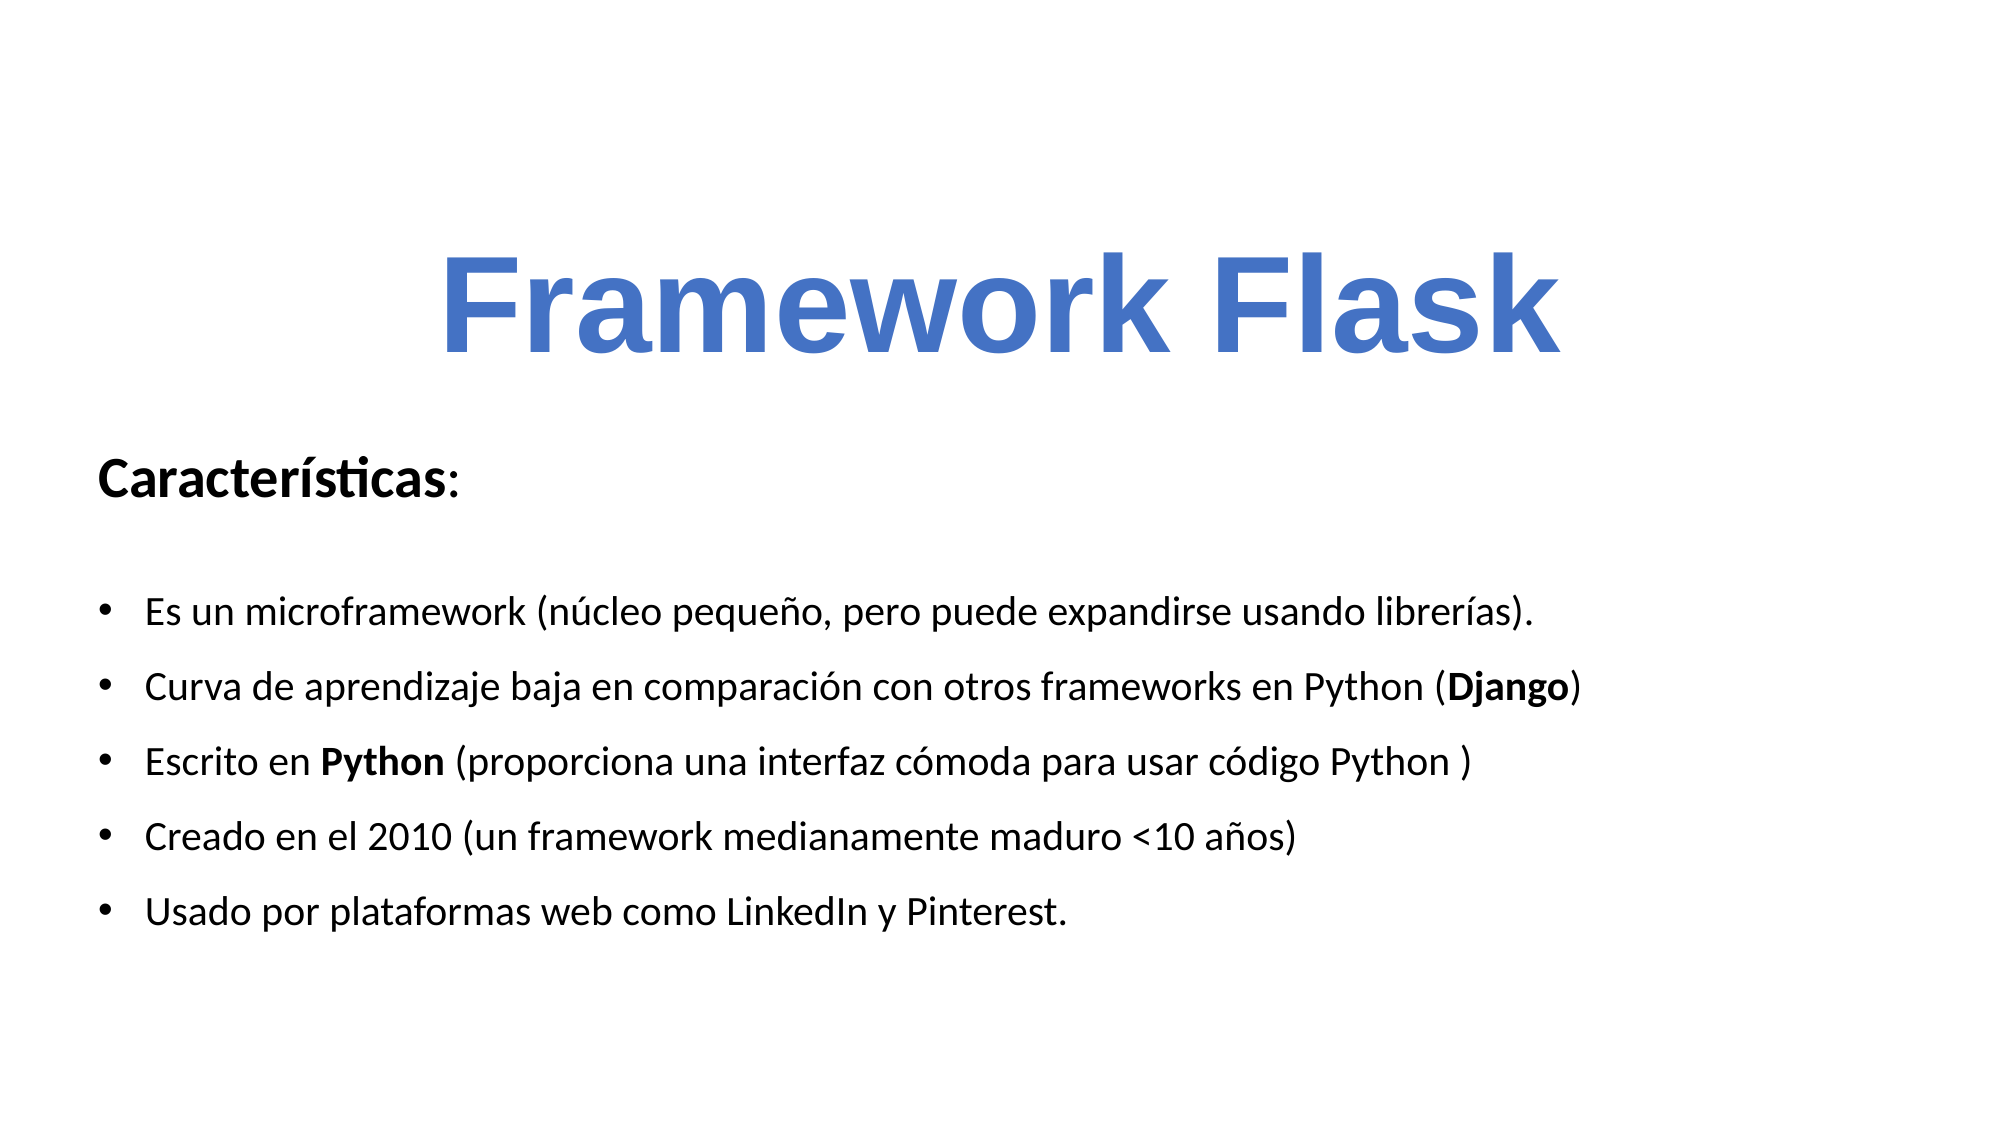

Framework Flask
Características:

Es un microframework (núcleo pequeño, pero puede expandirse usando librerías).
Curva de aprendizaje baja en comparación con otros frameworks en Python (Django)
Escrito en Python (proporciona una interfaz cómoda para usar código Python )
Creado en el 2010 (un framework medianamente maduro <10 años)
Usado por plataformas web como LinkedIn y Pinterest.